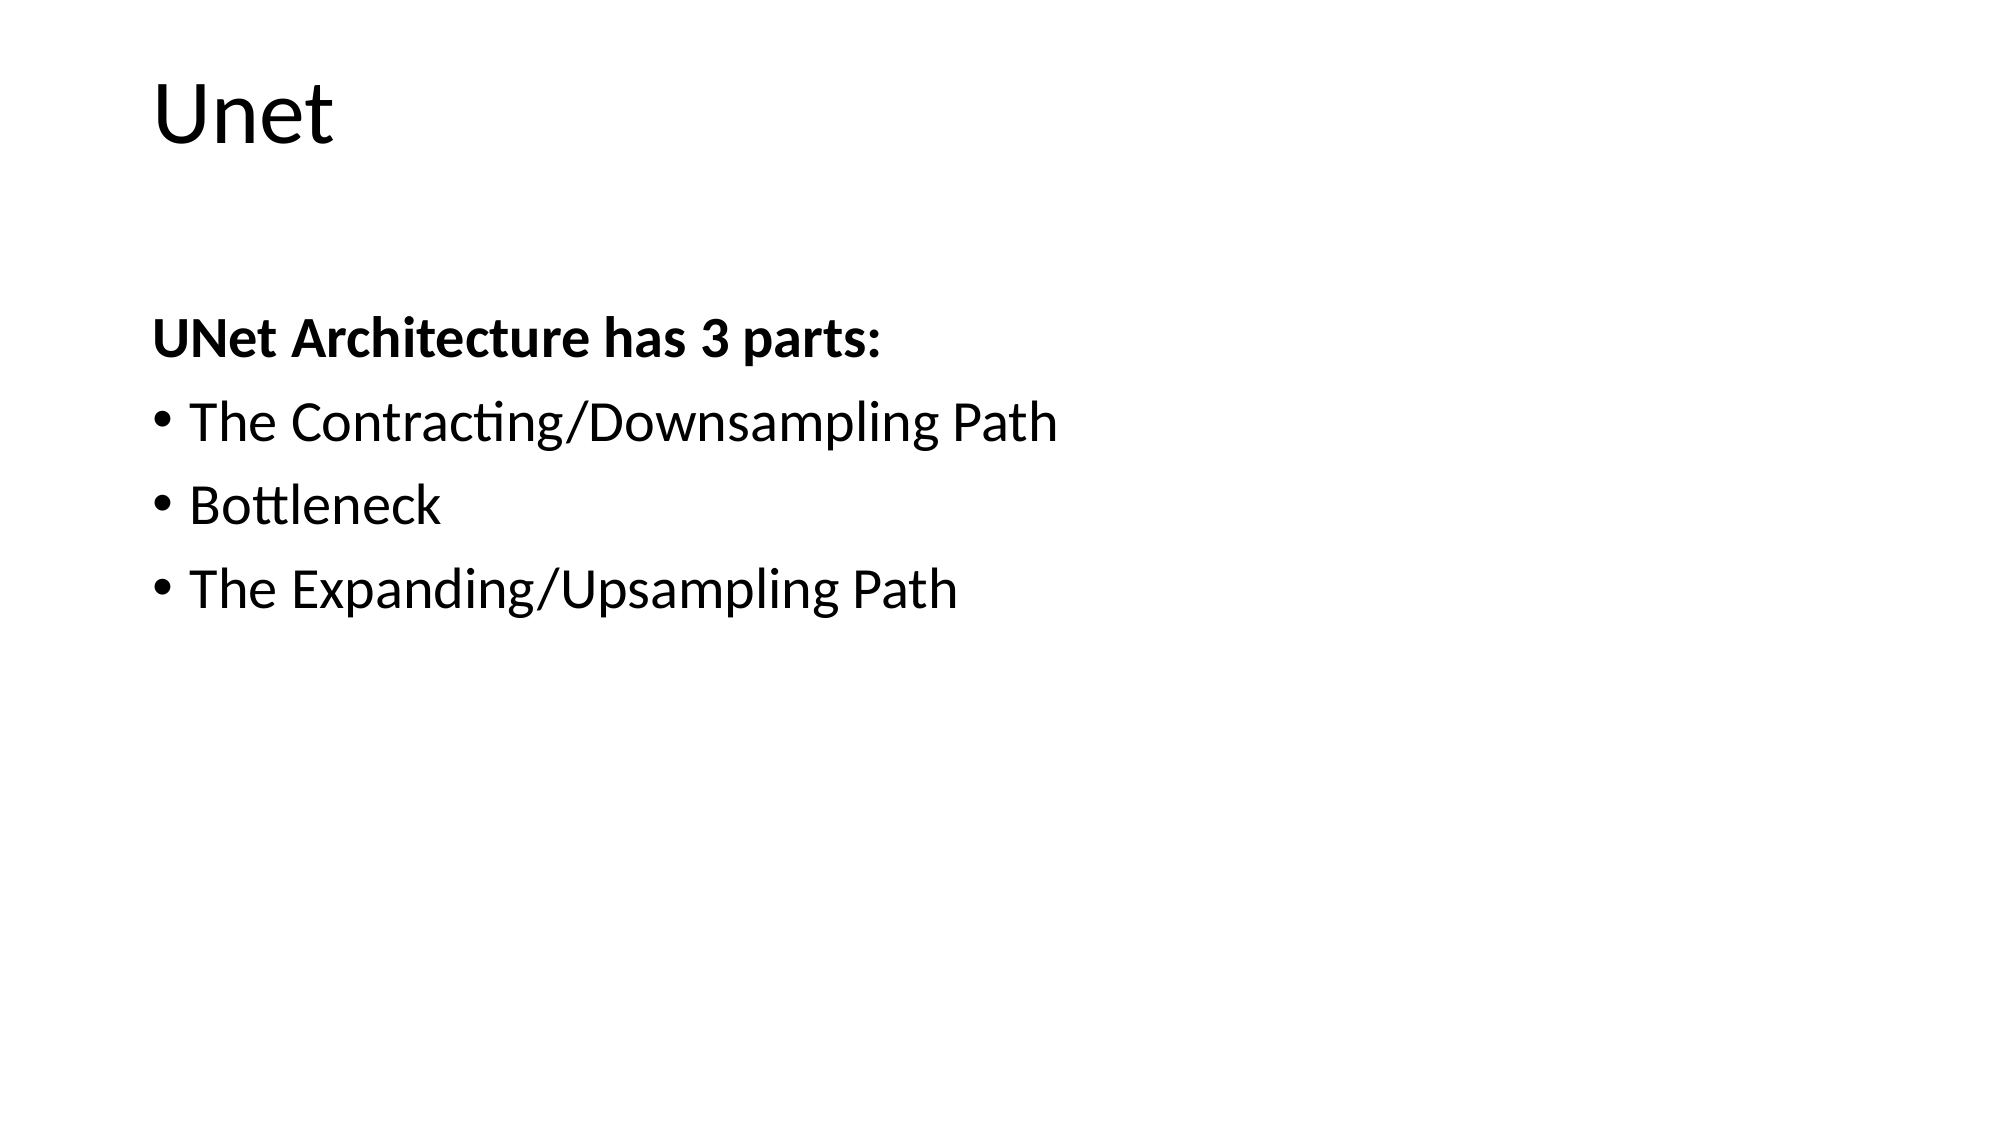

# Unet
UNet Architecture has 3 parts:
The Contracting/Downsampling Path
Bottleneck
The Expanding/Upsampling Path